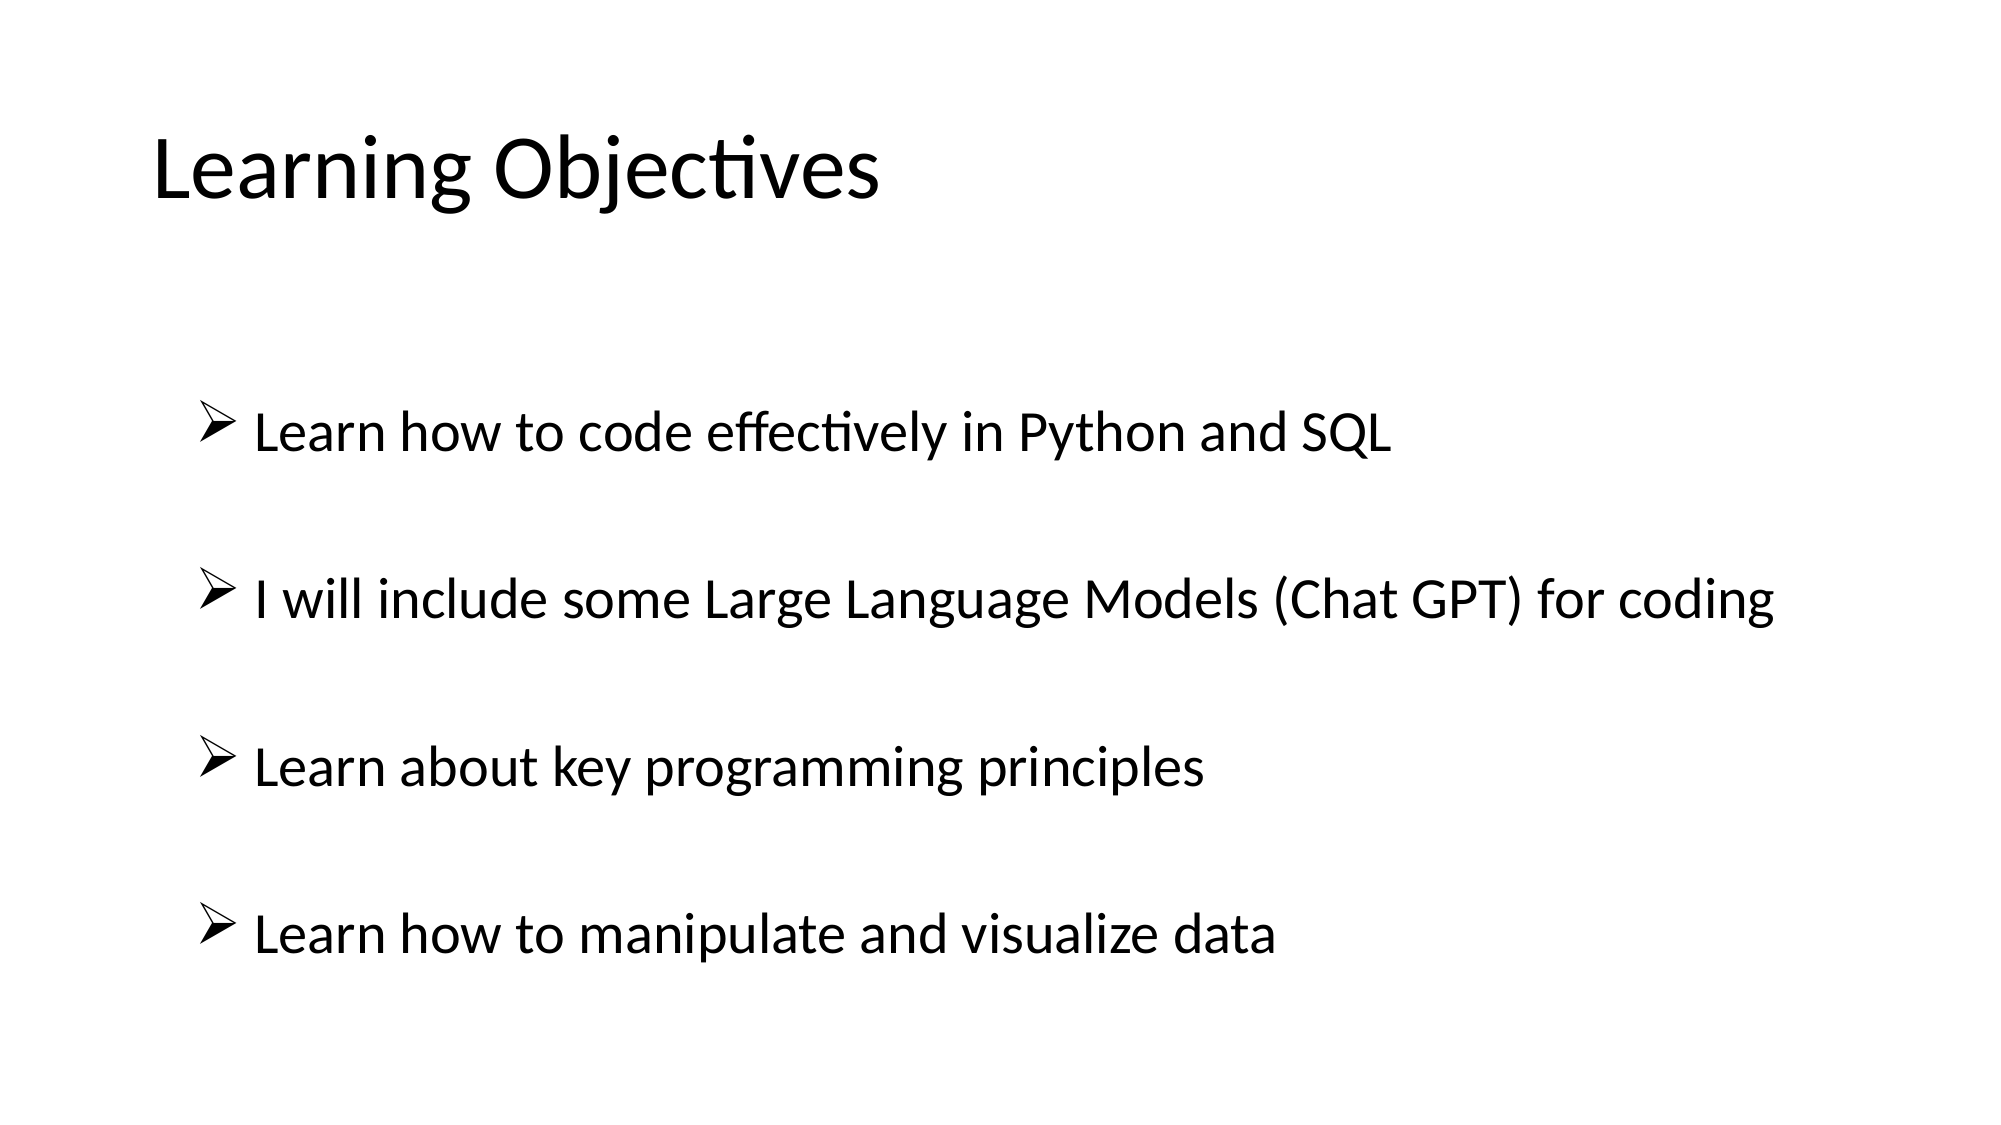

# Learning Objectives

 Learn how to code effectively in Python and SQL

 I will include some Large Language Models (Chat GPT) for coding

 Learn about key programming principles

 Learn how to manipulate and visualize data